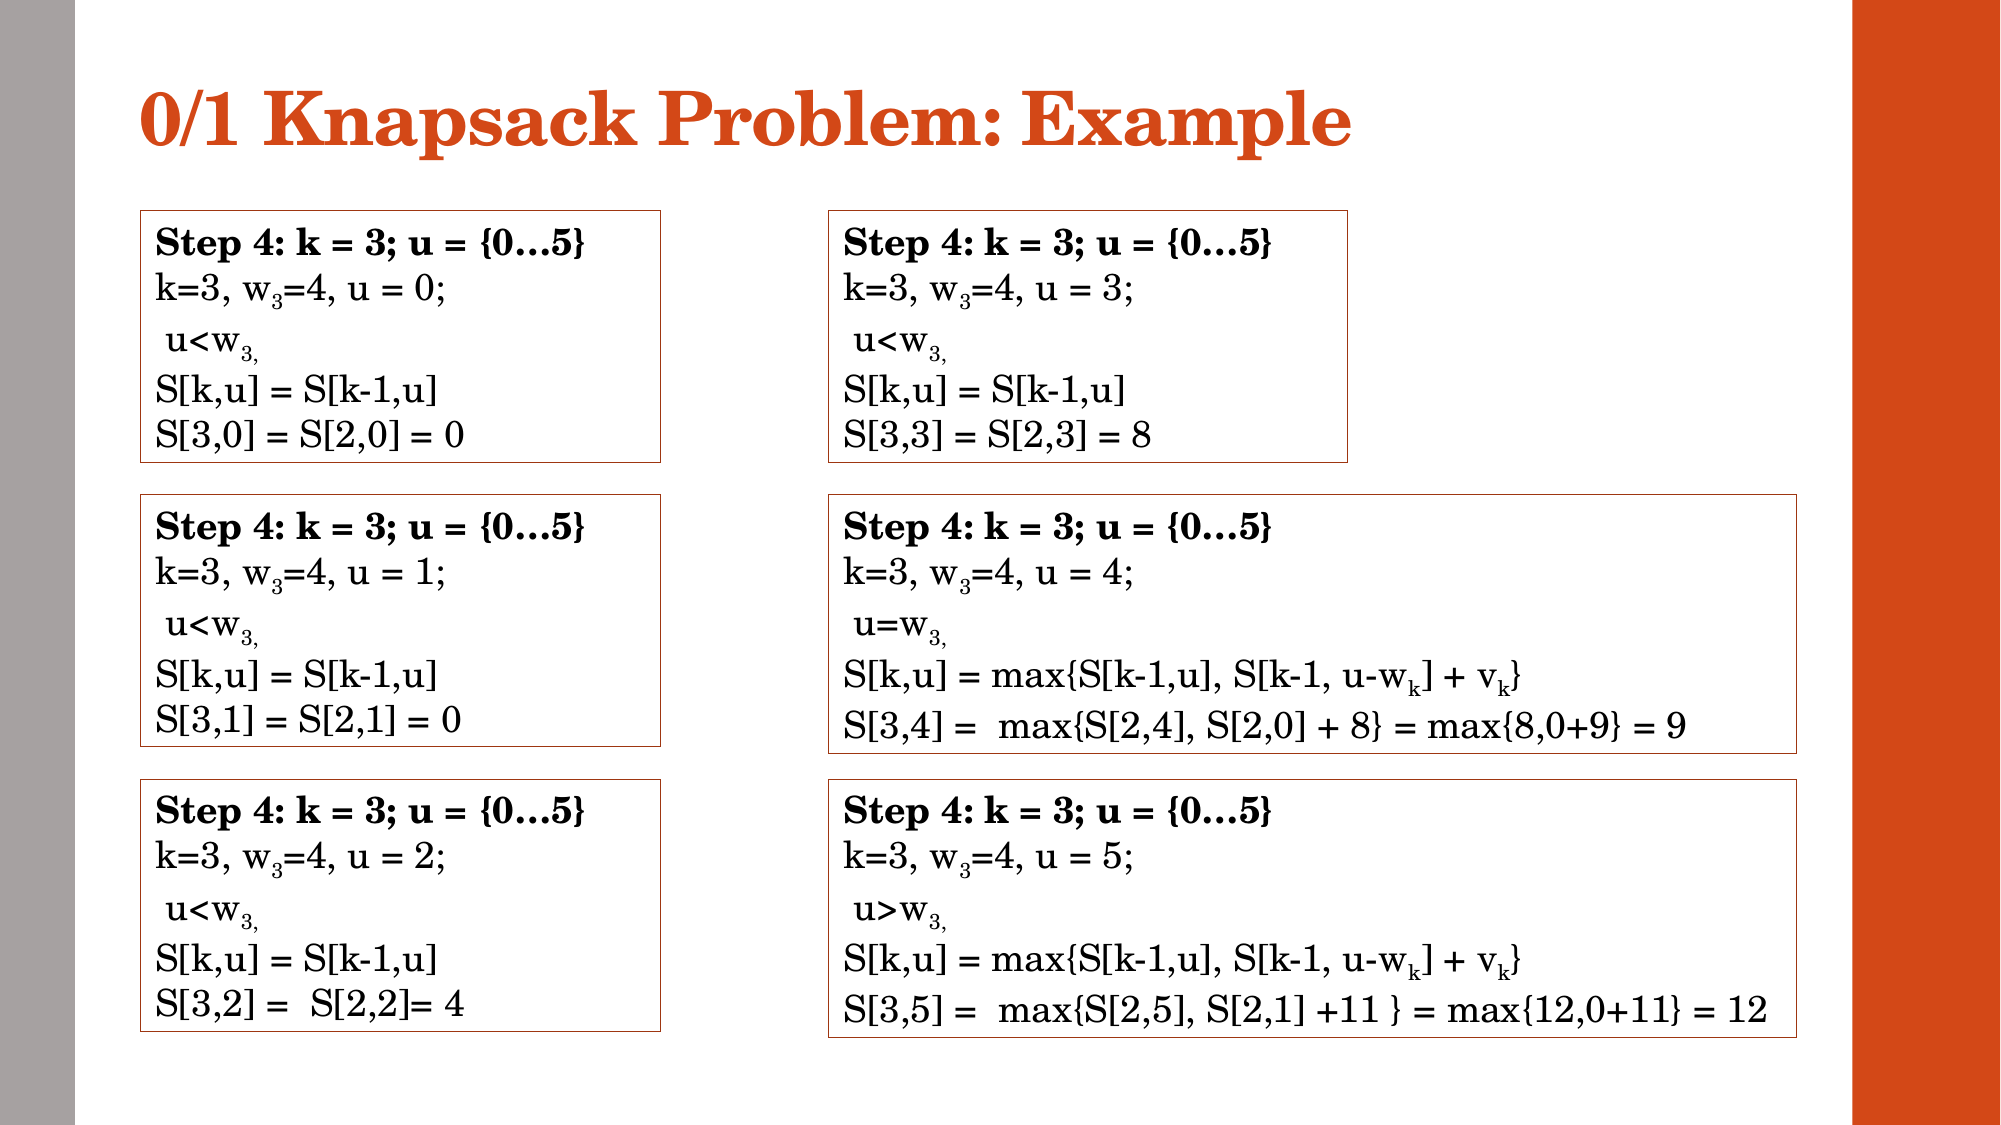

# 0/1 Knapsack Problem: Example
Step 4: k = 3; u = {0…5}
k=3, w3=4, u = 0;
 u<w3,
S[k,u] = S[k-1,u]
S[3,0] = S[2,0] = 0
Step 4: k = 3; u = {0…5}
k=3, w3=4, u = 3;
 u<w3,
S[k,u] = S[k-1,u]
S[3,3] = S[2,3] = 8
Step 4: k = 3; u = {0…5}
k=3, w3=4, u = 1;
 u<w3,
S[k,u] = S[k-1,u]
S[3,1] = S[2,1] = 0
Step 4: k = 3; u = {0…5}
k=3, w3=4, u = 4;
 u=w3,
S[k,u] = max{S[k-1,u], S[k-1, u-wk] + vk}
S[3,4] =  max{S[2,4], S[2,0] + 8} = max{8,0+9} = 9
Step 4: k = 3; u = {0…5}
k=3, w3=4, u = 2;
 u<w3,
S[k,u] = S[k-1,u]
S[3,2] =  S[2,2]= 4
Step 4: k = 3; u = {0…5}
k=3, w3=4, u = 5;
 u>w3,
S[k,u] = max{S[k-1,u], S[k-1, u-wk] + vk}
S[3,5] =  max{S[2,5], S[2,1] +11 } = max{12,0+11} = 12